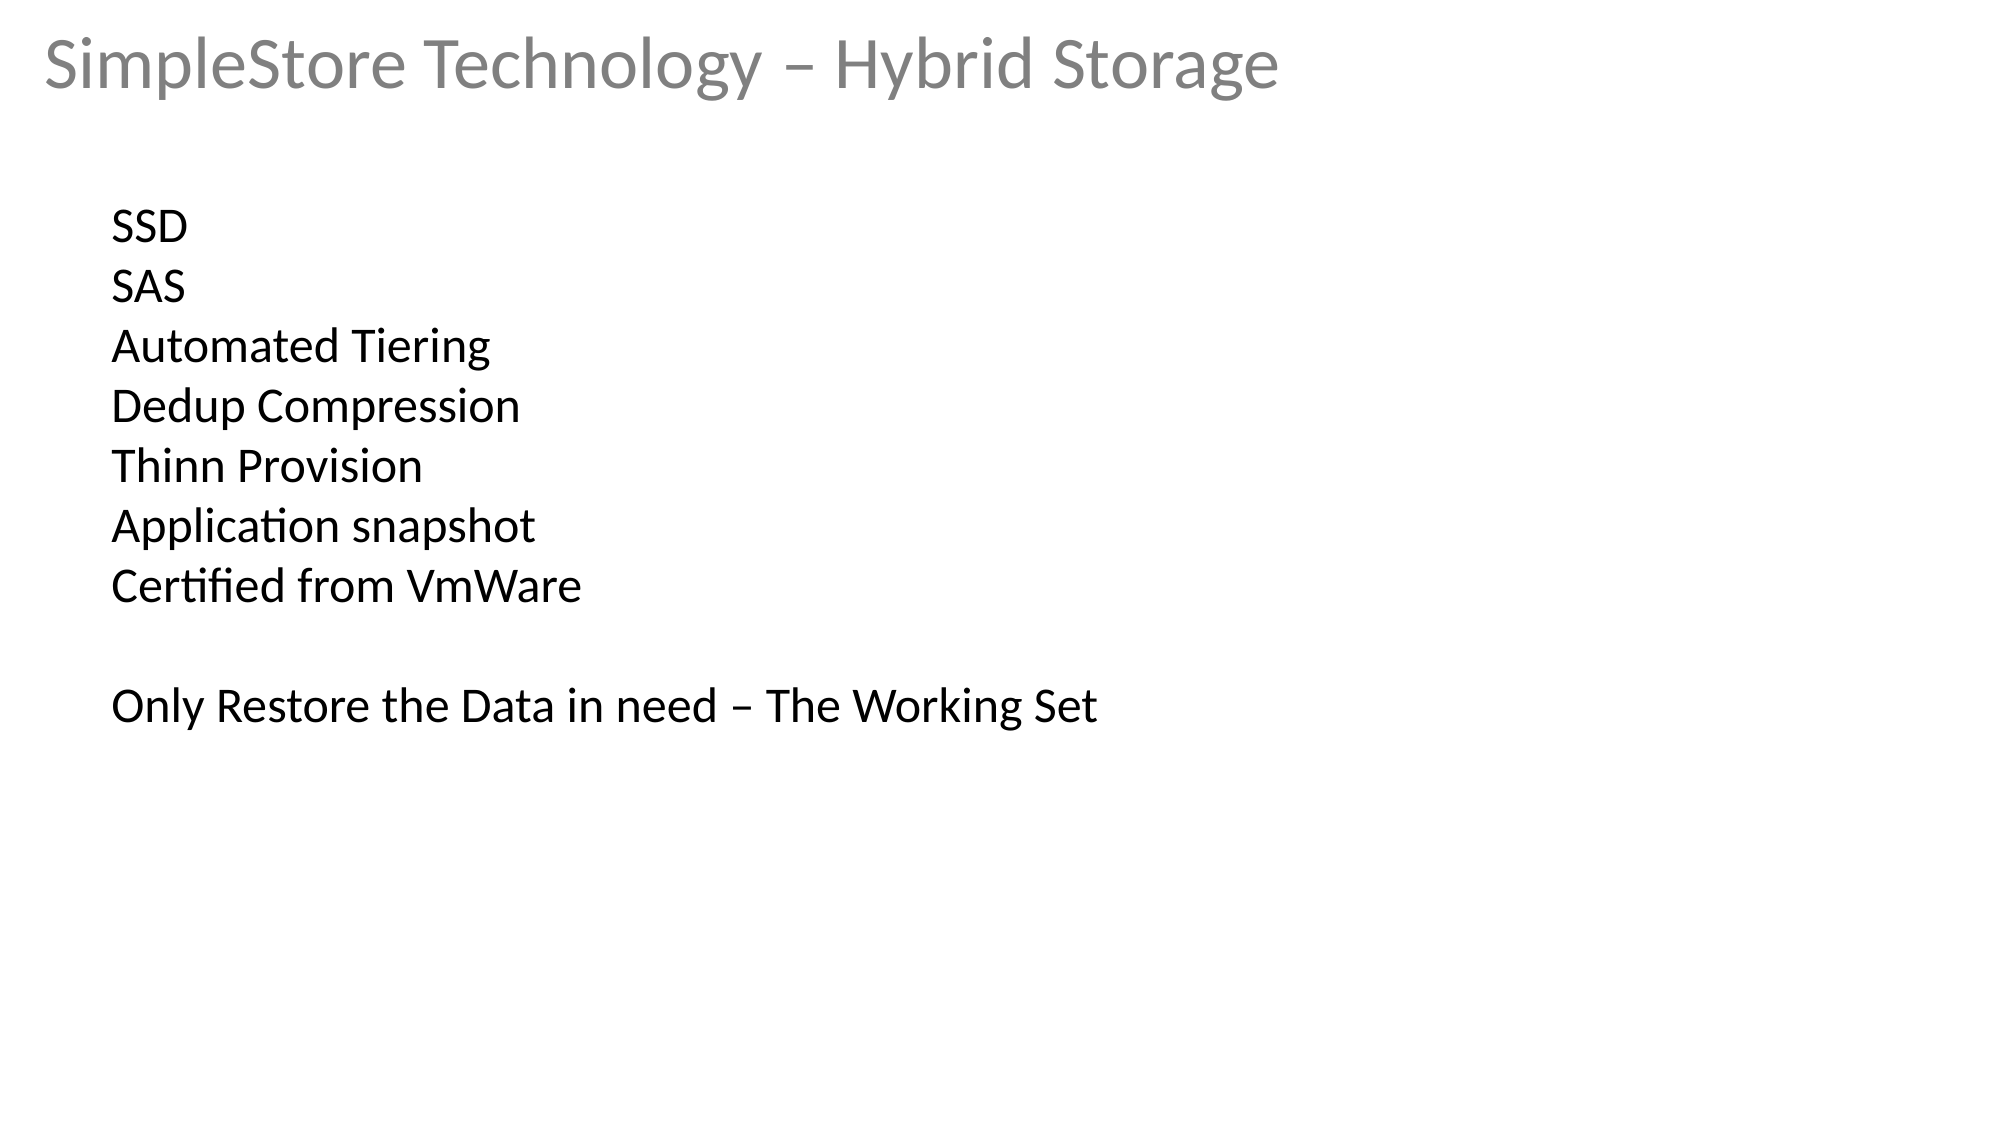

# SimpleStore Technology – Hybrid Storage
SSD
SAS
Automated Tiering
Dedup Compression
Thinn Provision
Application snapshot
Certified from VmWare

Only Restore the Data in need – The Working Set